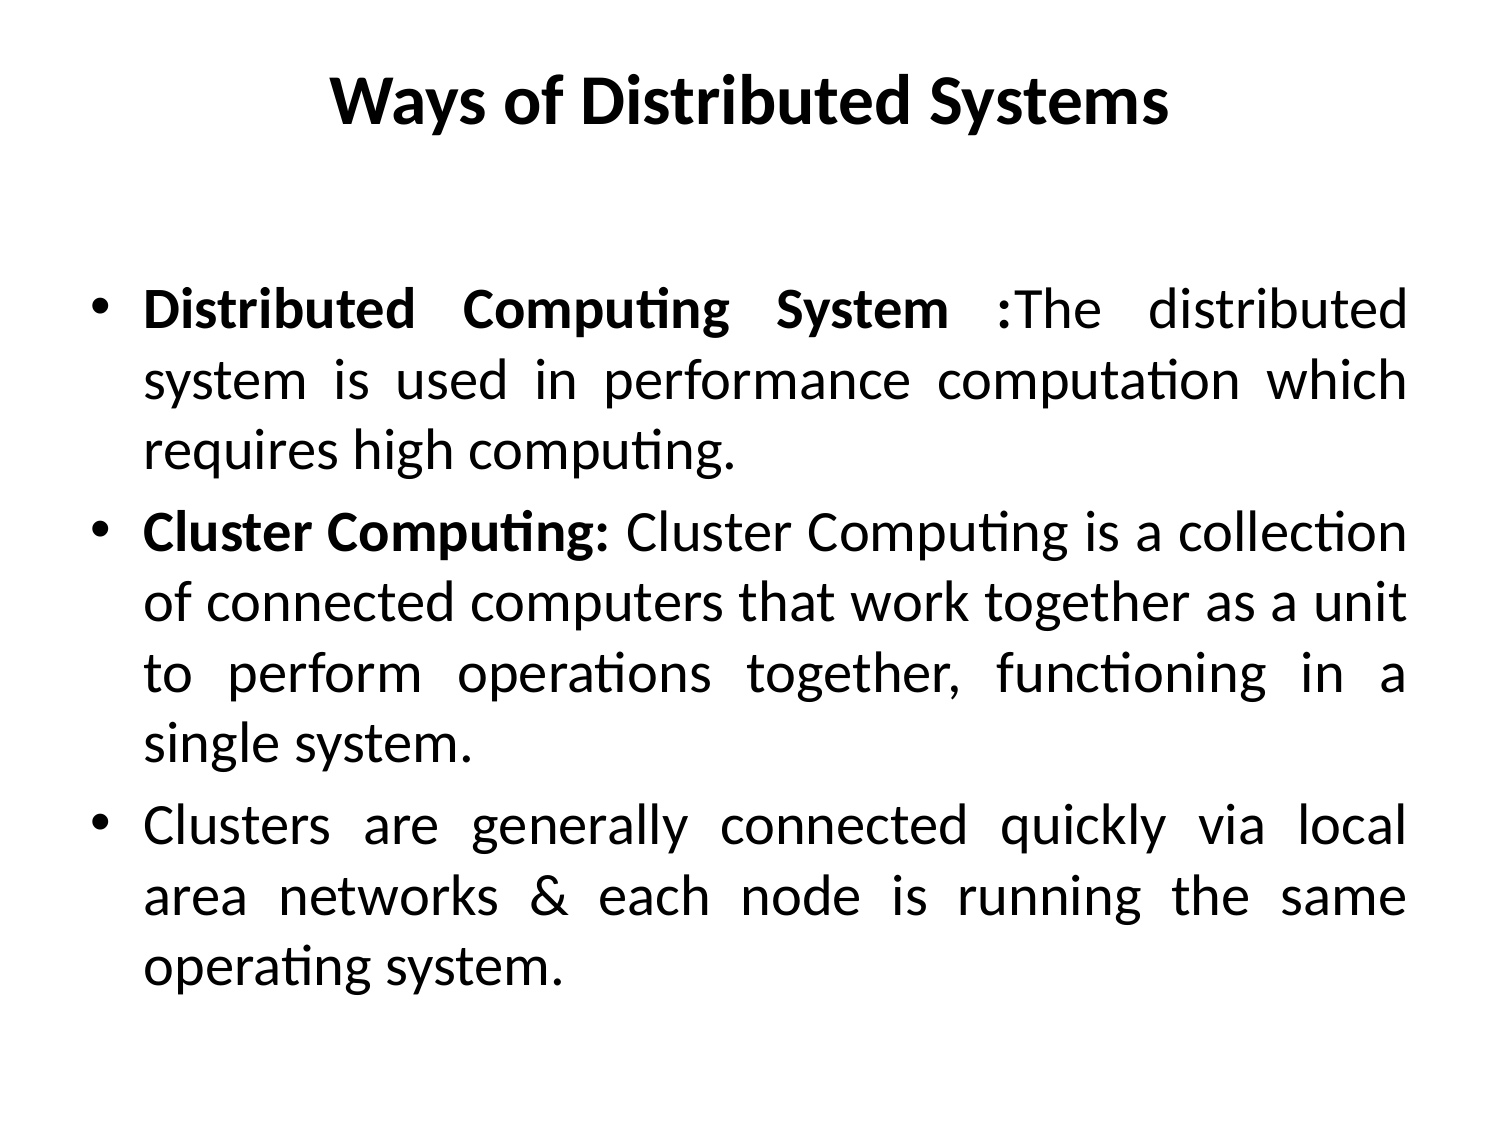

# Ways of Distributed Systems
Distributed Computing System :The distributed system is used in performance computation which requires high computing.
Cluster Computing: Cluster Computing is a collection of connected computers that work together as a unit to perform operations together, functioning in a single system.
Clusters are generally connected quickly via local area networks & each node is running the same operating system.